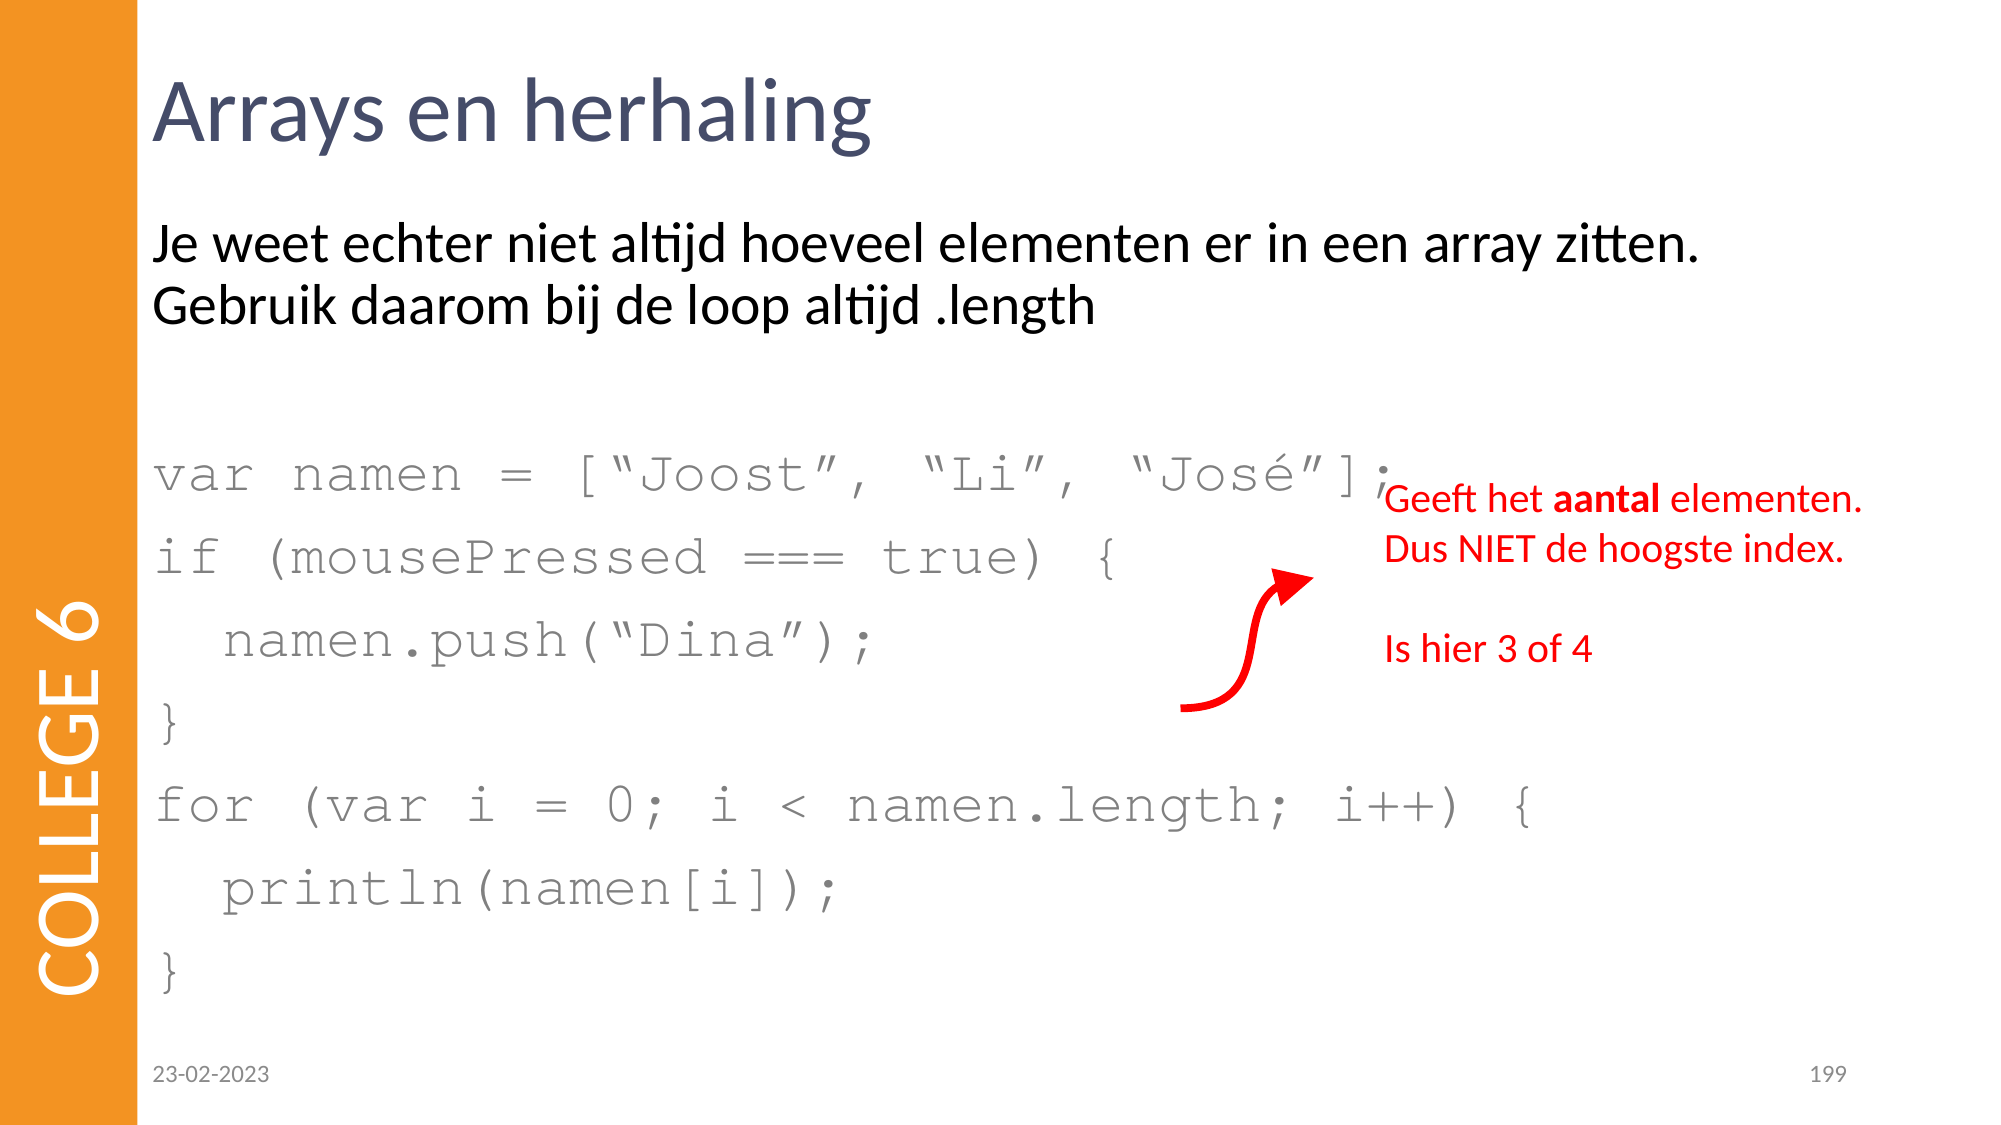

# Arrays en herhaling
Je weet echter niet altijd hoeveel elementen er in een array zitten. Gebruik daarom bij de loop altijd .length

var namen = [“Joost”, “Li”, “José”];
if (mousePressed === true) {
  namen.push(“Dina”);
}
for (var i = 0; i < namen.length; i++) {
  println(namen[i]);
}
COLLEGE 6
Geeft het aantal elementen. Dus NIET de hoogste index.

Is hier 3 of 4
23-02-2023

199